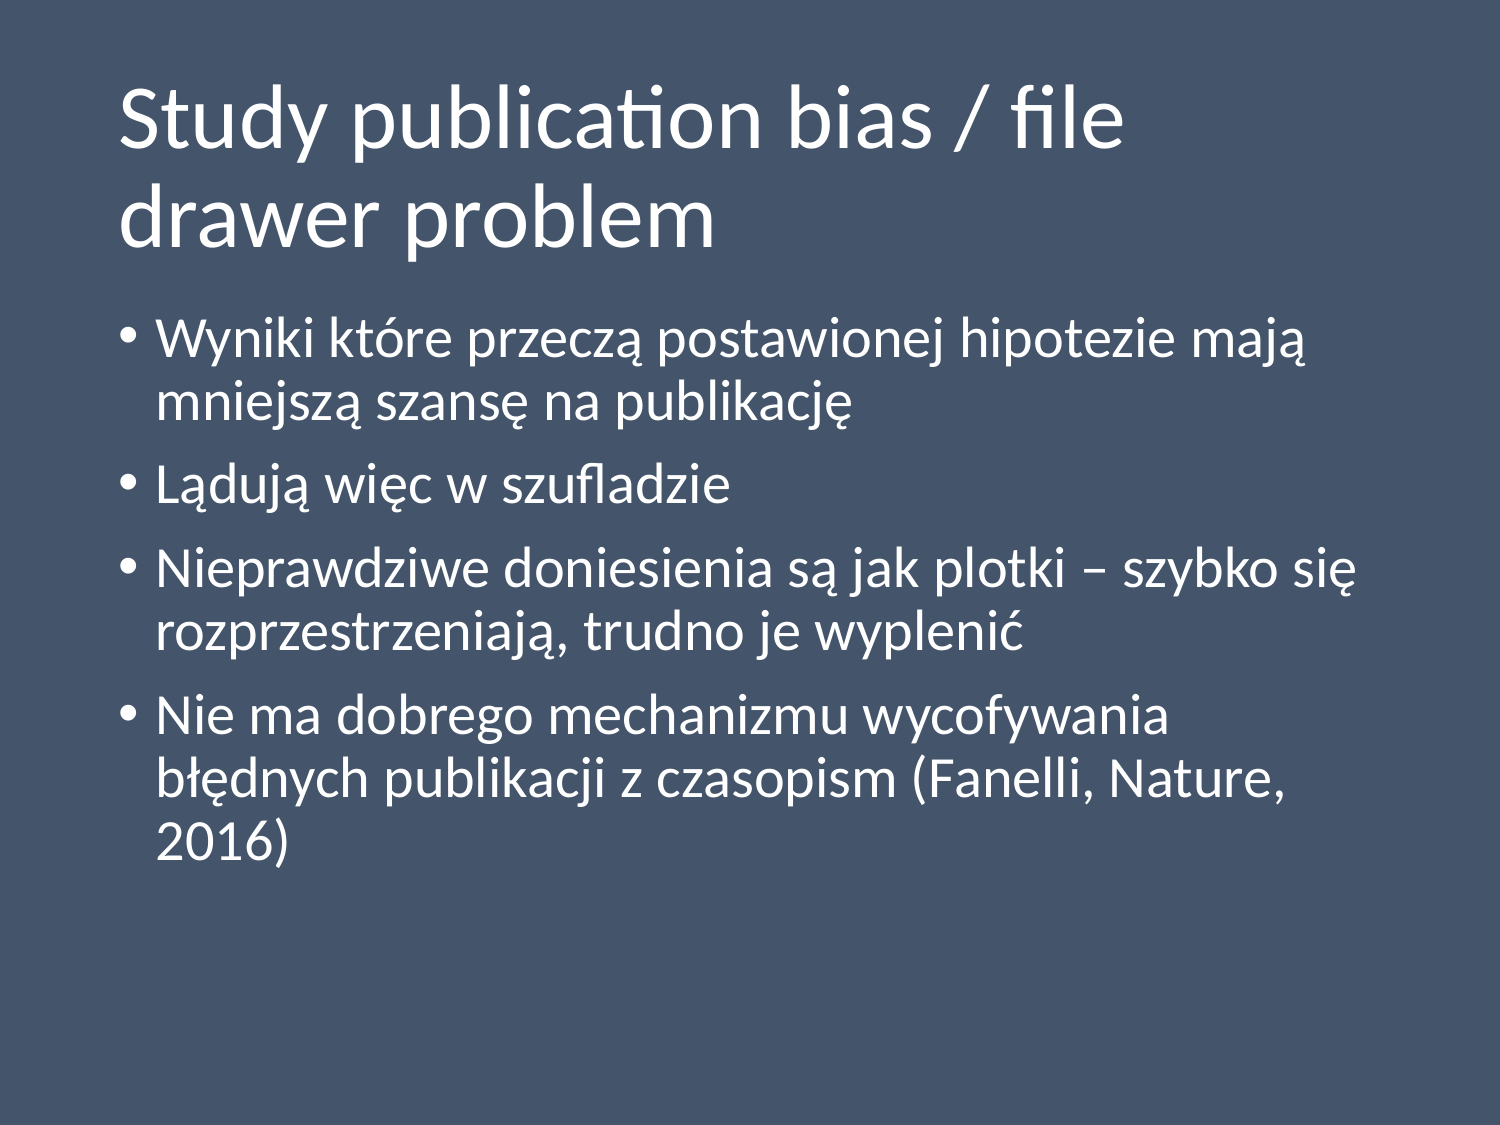

# Study publication bias / file drawer problem
Wyniki które przeczą postawionej hipotezie mają mniejszą szansę na publikację
Lądują więc w szufladzie
Nieprawdziwe doniesienia są jak plotki – szybko się rozprzestrzeniają, trudno je wyplenić
Nie ma dobrego mechanizmu wycofywania błędnych publikacji z czasopism (Fanelli, Nature, 2016)